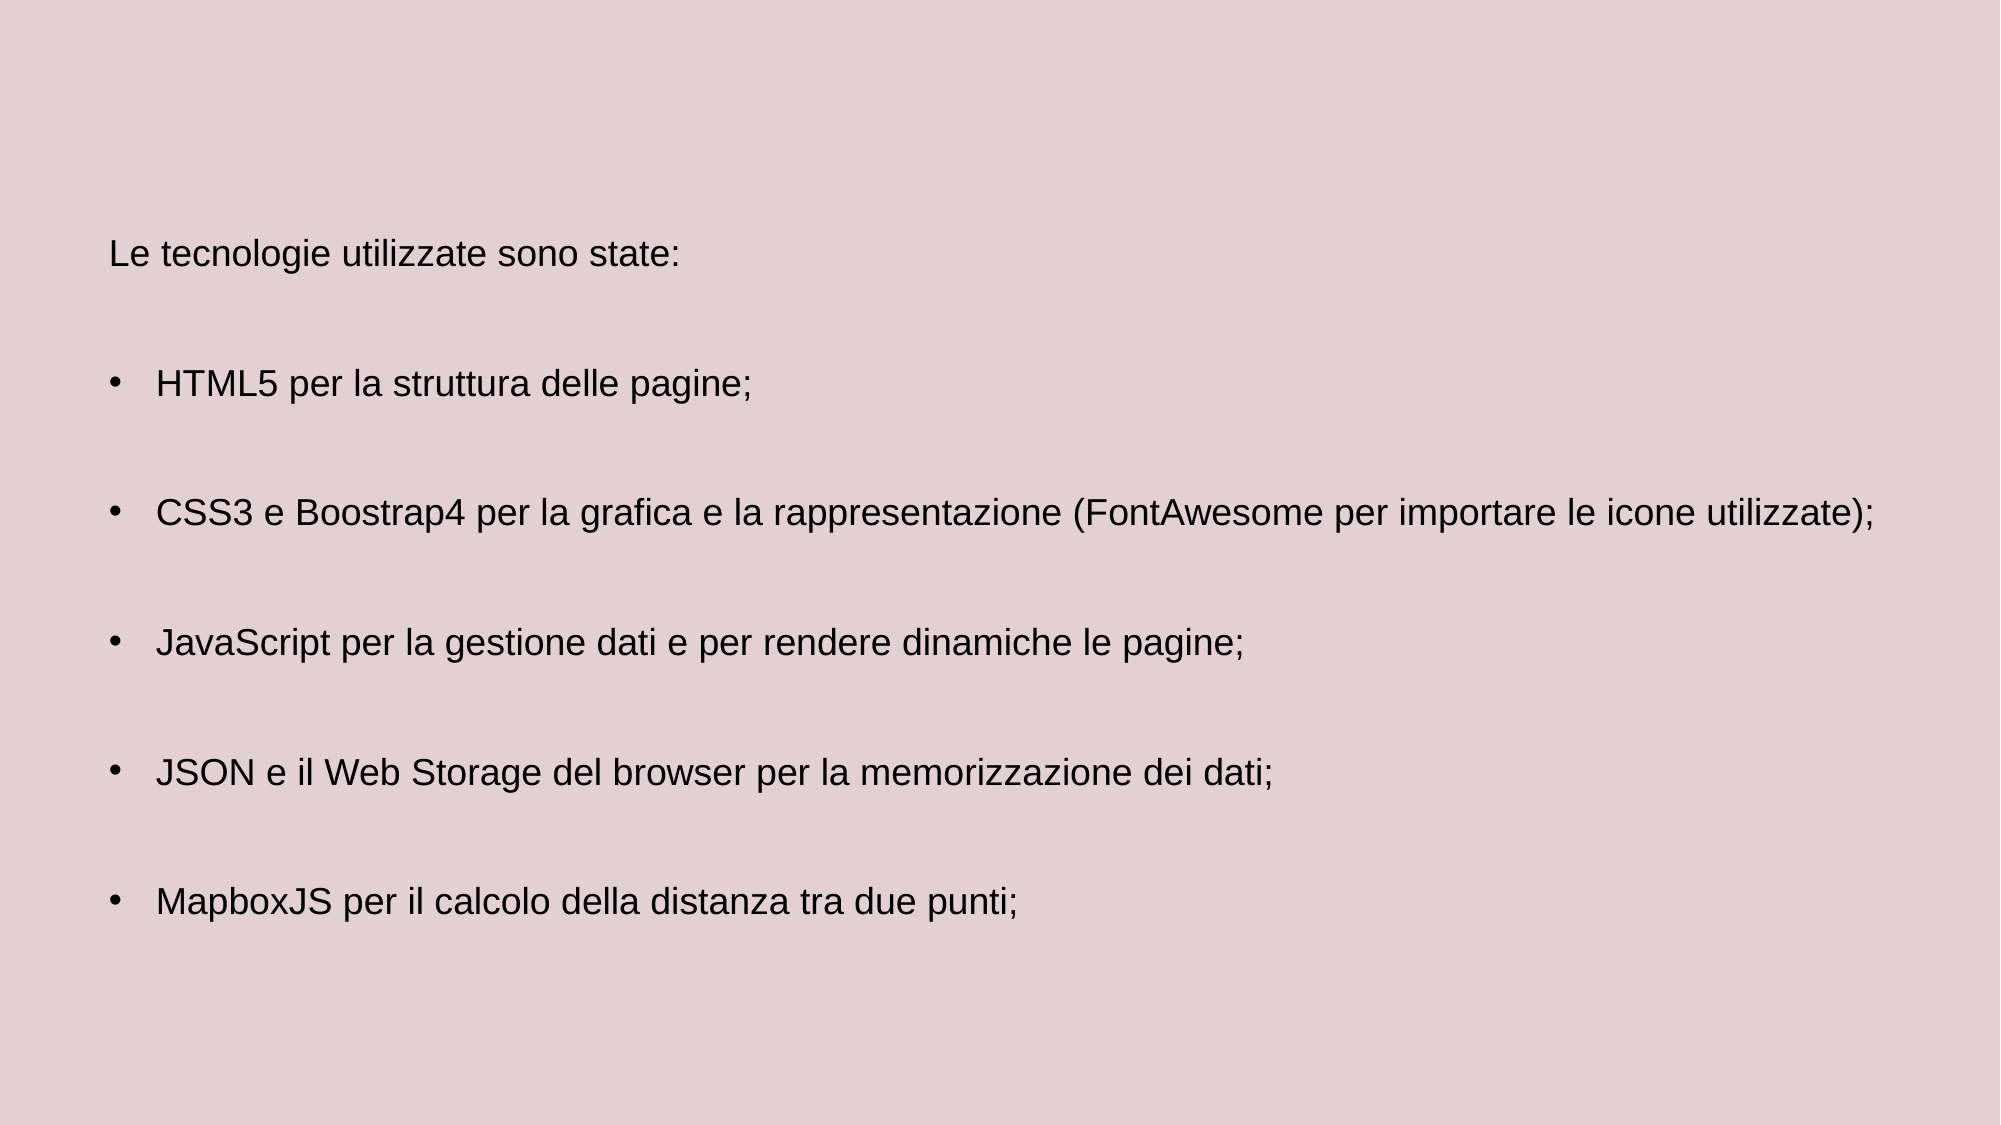

Le tecnologie utilizzate sono state:

HTML5 per la struttura delle pagine;

CSS3 e Boostrap4 per la grafica e la rappresentazione (FontAwesome per importare le icone utilizzate);

JavaScript per la gestione dati e per rendere dinamiche le pagine;

JSON e il Web Storage del browser per la memorizzazione dei dati;

MapboxJS per il calcolo della distanza tra due punti;